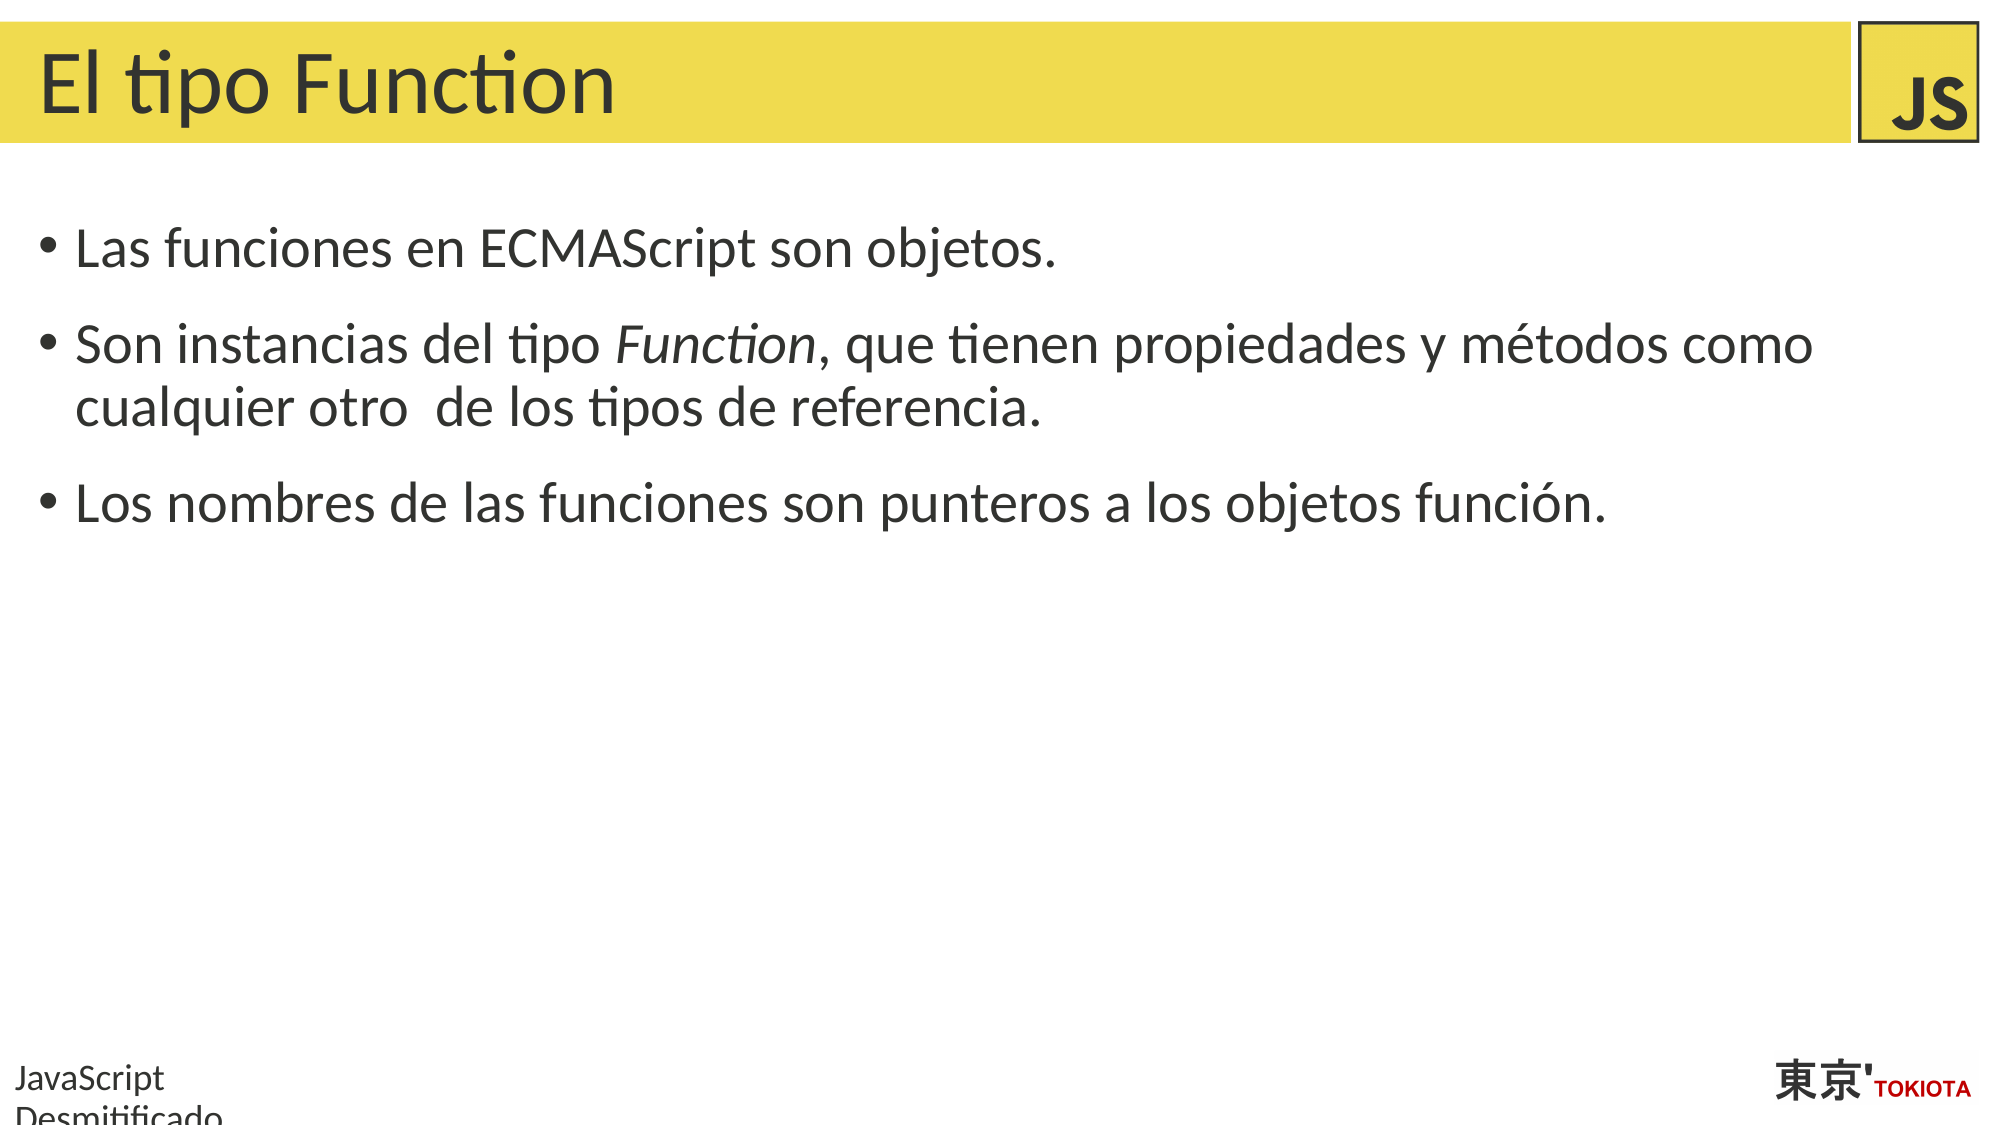

# El tipo Function

Las funciones en ECMAScript son objetos.
Son instancias del tipo Function, que tienen propiedades y métodos como cualquier otro  de los tipos de referencia.
Los nombres de las funciones son punteros a los objetos función.